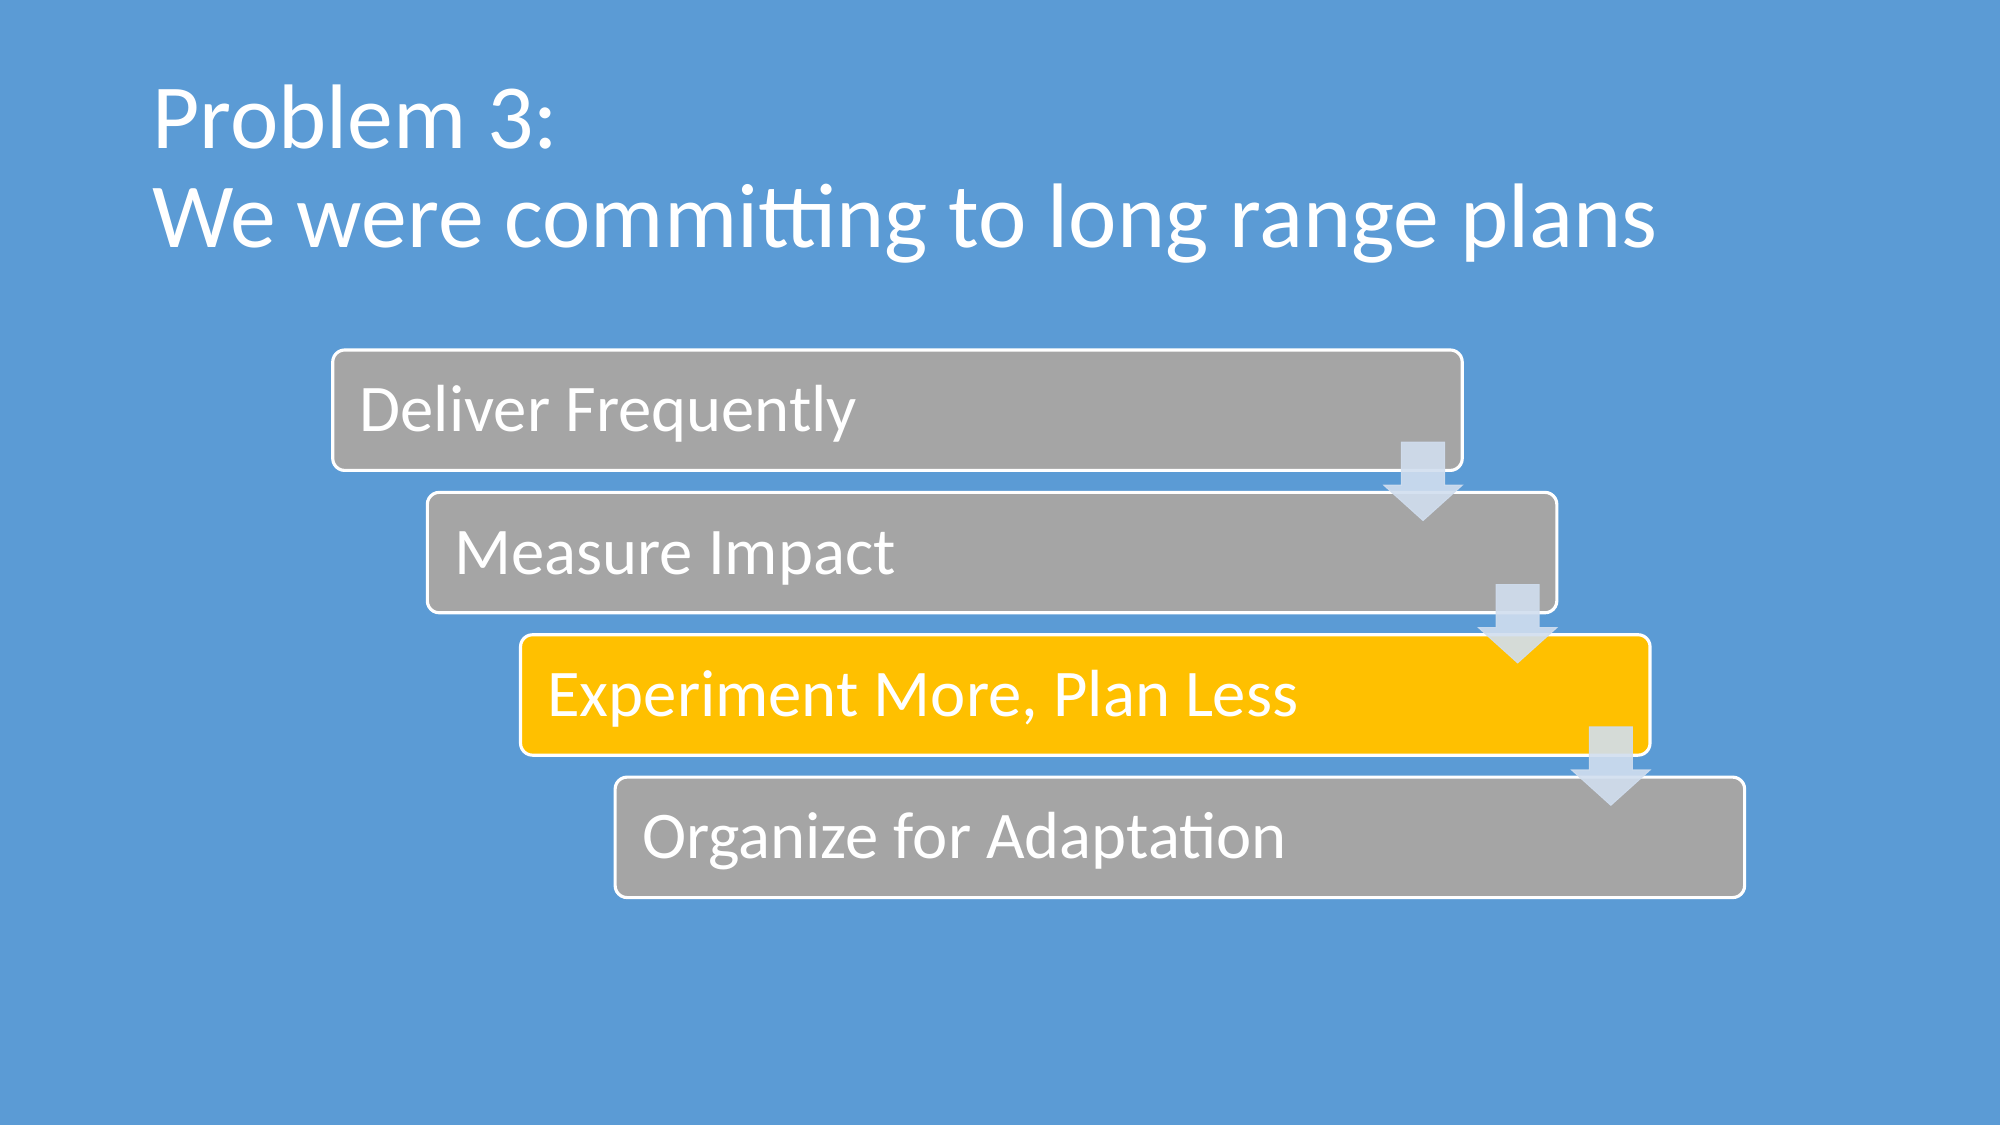

# Problem 3: We were committing to long range plans
Deliver Frequently
Measure Impact
Experiment More, Plan Less
Organize for Adaptation